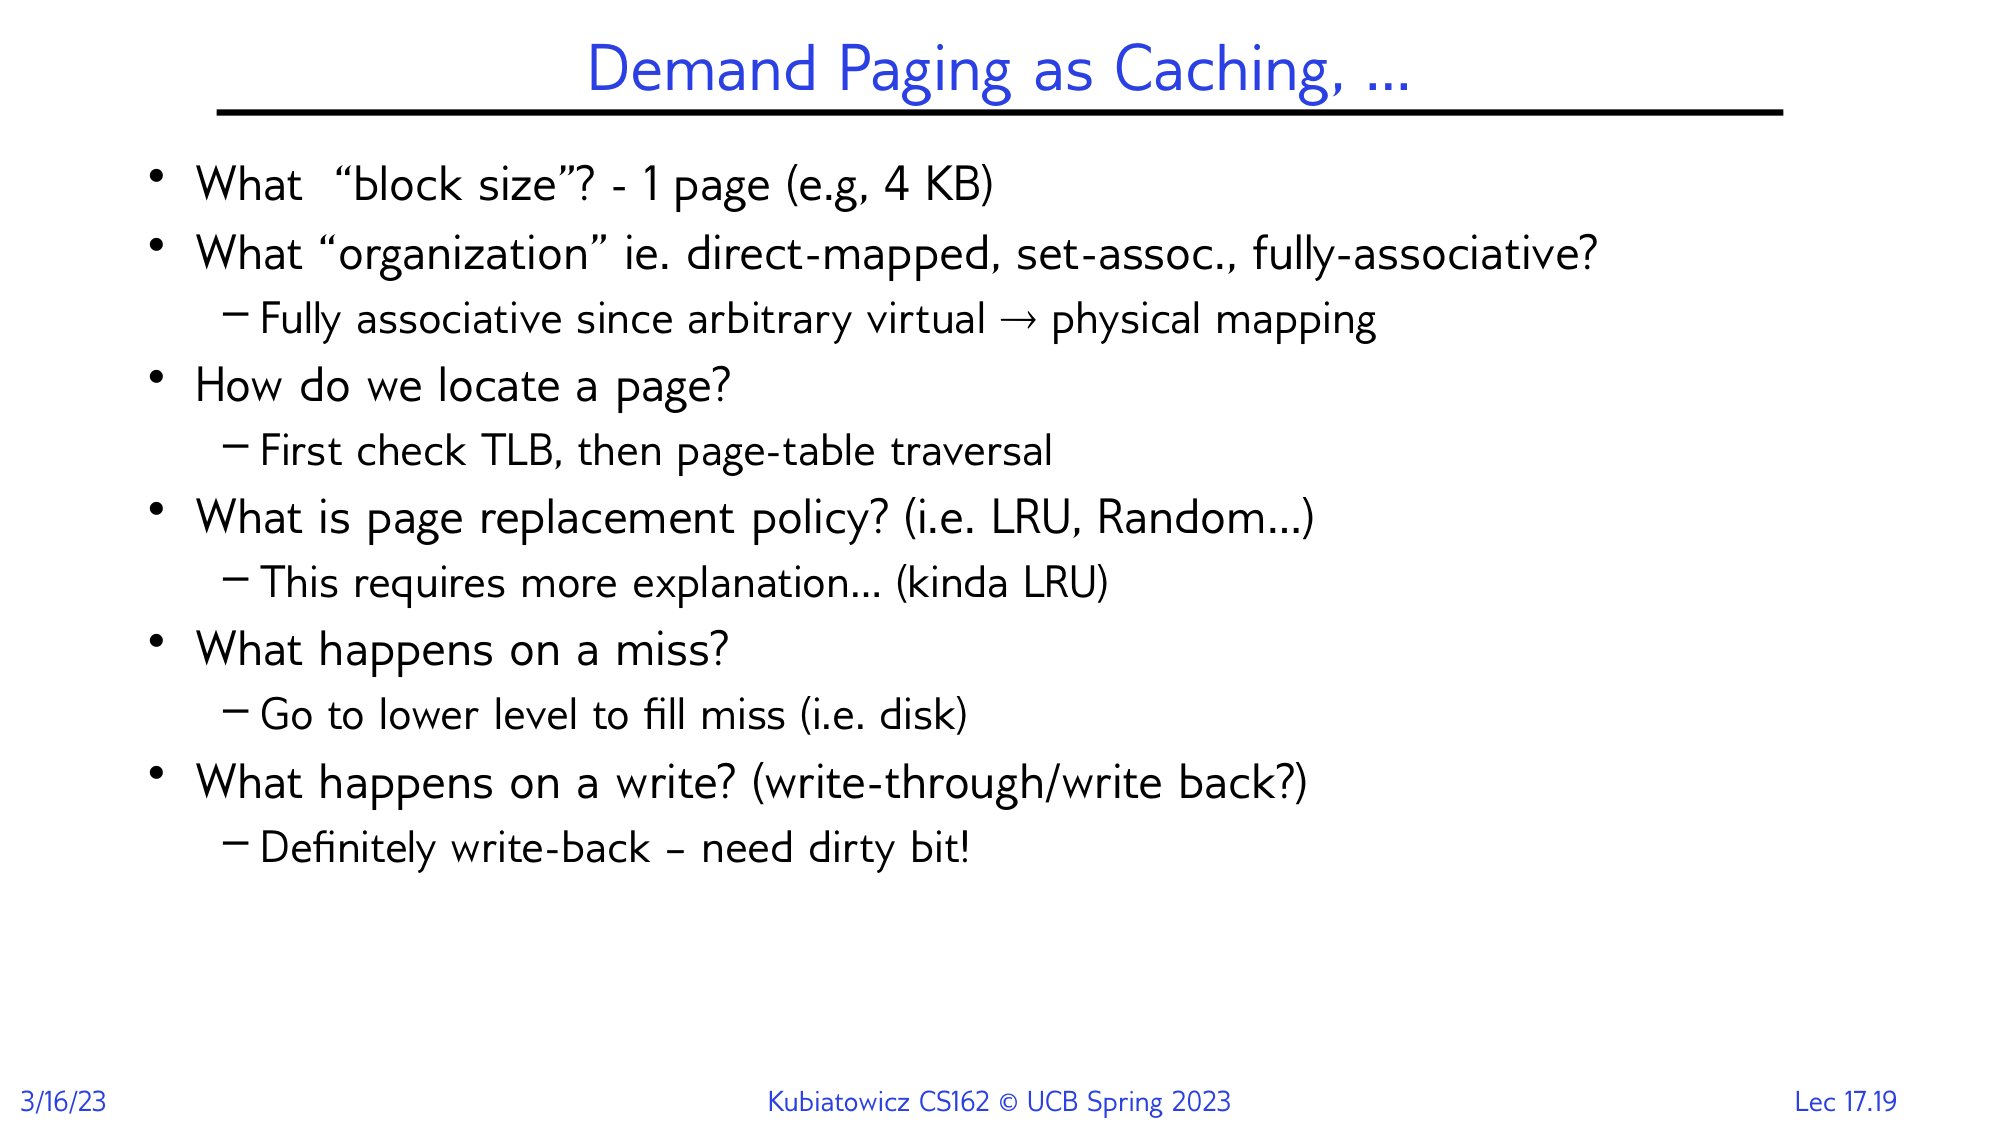

# Demand Paging as Caching, …
What  “block size”? - 1 page (e.g, 4 KB)
What “organization” ie. direct-mapped, set-assoc., fully-associative?
Fully associative since arbitrary virtual → physical mapping
How do we locate a page?
First check TLB, then page-table traversal
What is page replacement policy? (i.e. LRU, Random…)
This requires more explanation… (kinda LRU)
What happens on a miss?
Go to lower level to fill miss (i.e. disk)
What happens on a write? (write-through/write back?)
Definitely write-back – need dirty bit!